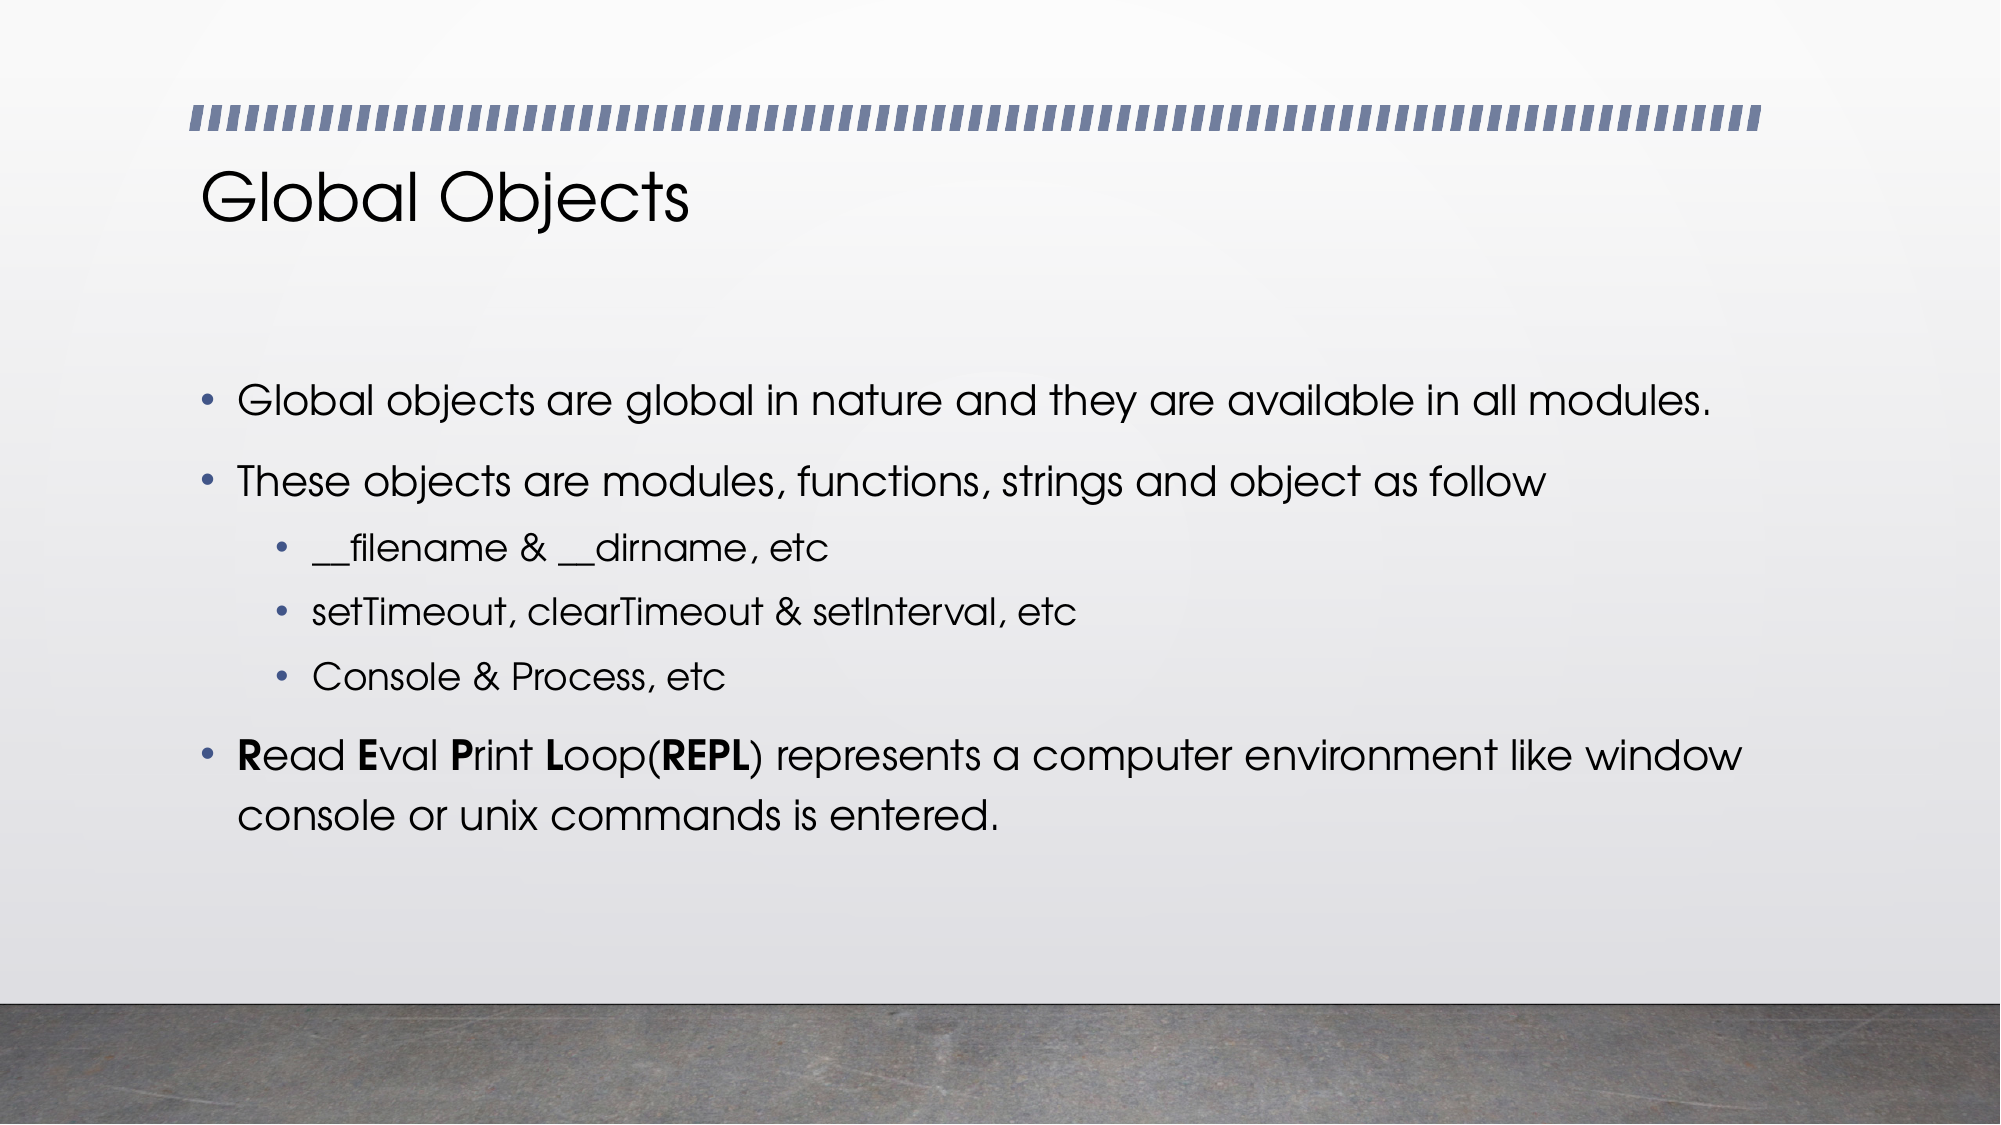

# Global Objects
Global objects are global in nature and they are available in all modules.
These objects are modules, functions, strings and object as follow
__filename & __dirname, etc
setTimeout, clearTimeout & setInterval, etc
Console & Process, etc
Read Eval Print Loop(REPL) represents a computer environment like window console or unix commands is entered.